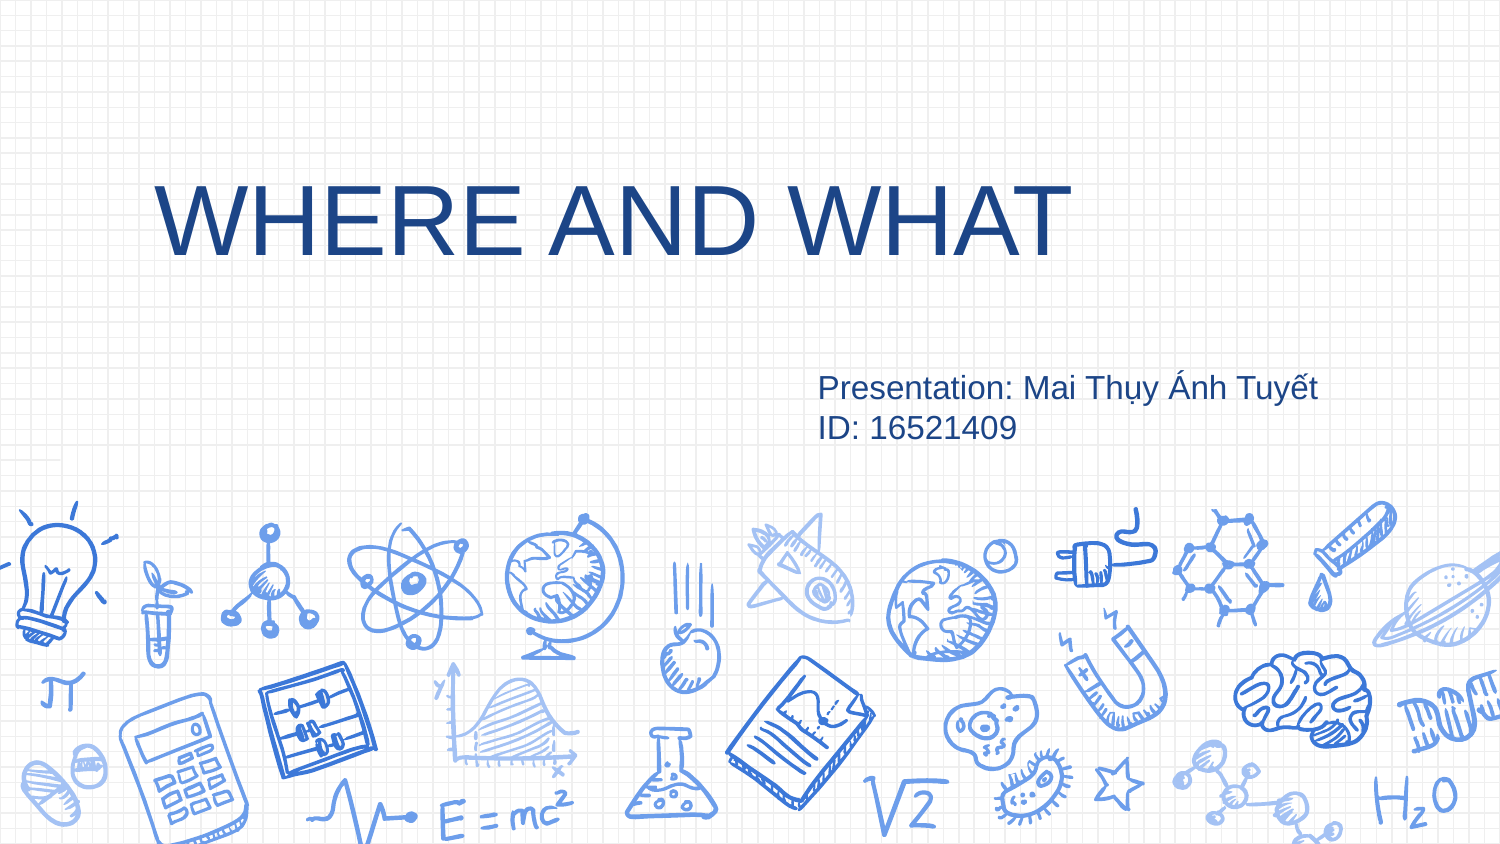

# WHERE AND WHAT
Presentation: Mai Thụy Ánh Tuyết
ID: 16521409